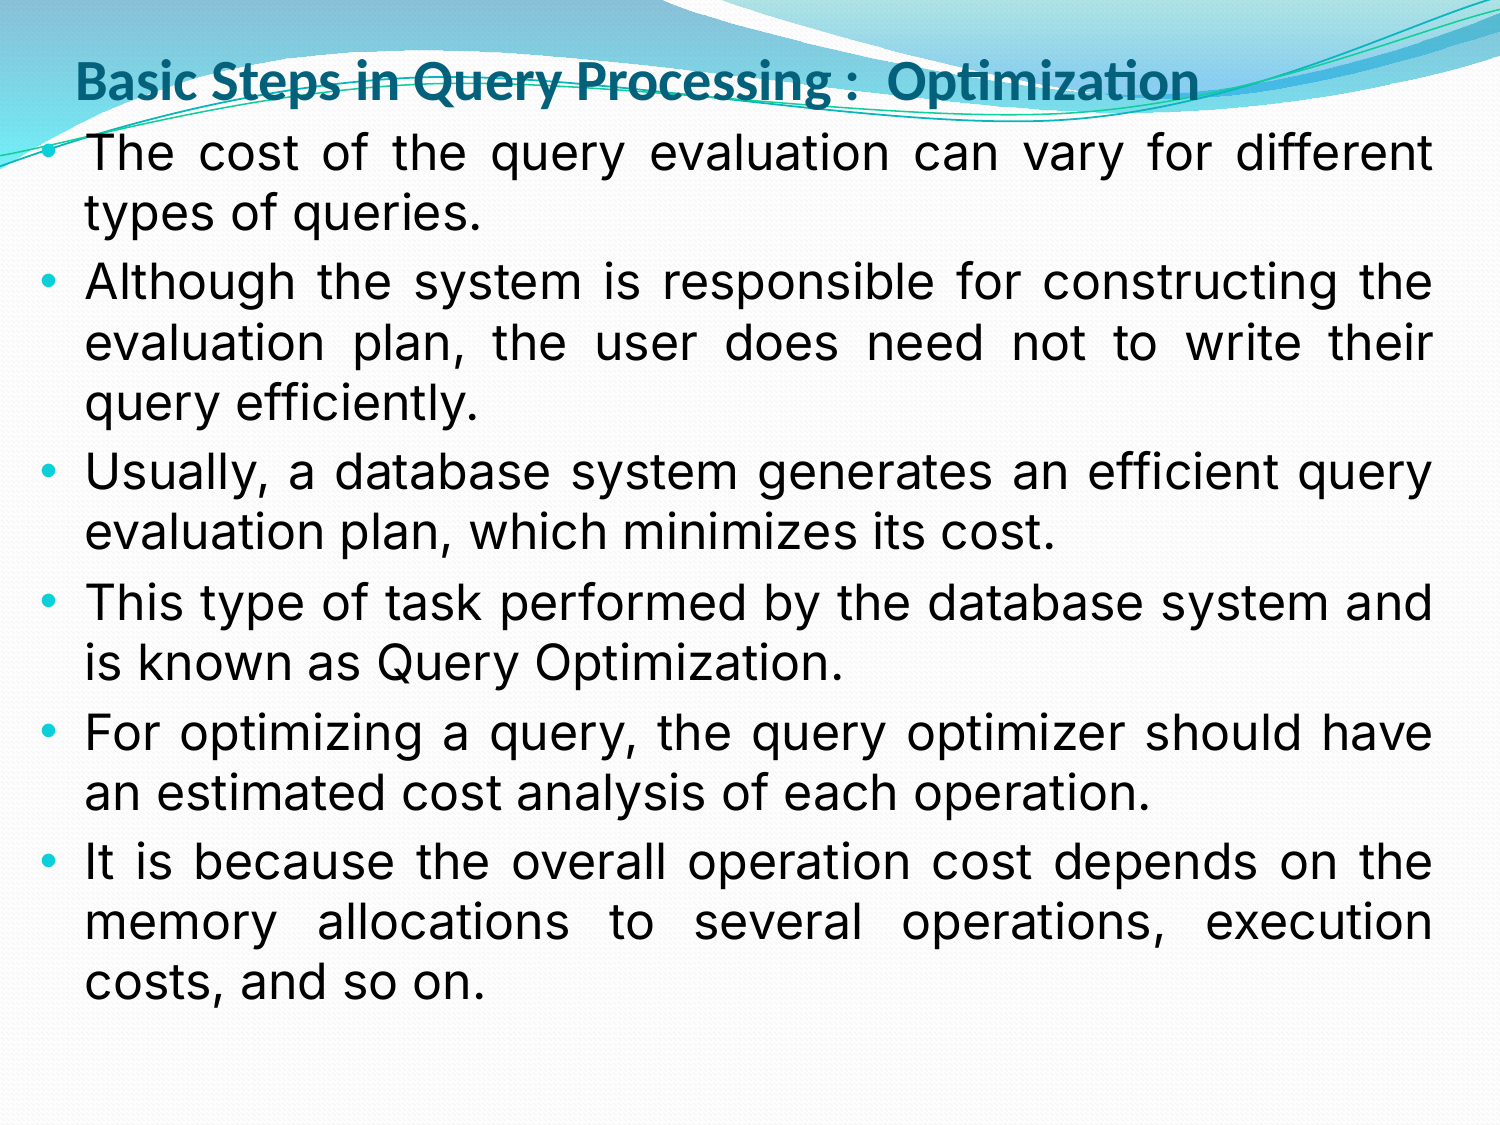

# Basic Steps in Query Processing :  Optimization
The cost of the query evaluation can vary for different types of queries.
Although the system is responsible for constructing the evaluation plan, the user does need not to write their query efficiently.
Usually, a database system generates an efficient query evaluation plan, which minimizes its cost.
This type of task performed by the database system and is known as Query Optimization.
For optimizing a query, the query optimizer should have an estimated cost analysis of each operation.
It is because the overall operation cost depends on the memory allocations to several operations, execution costs, and so on.